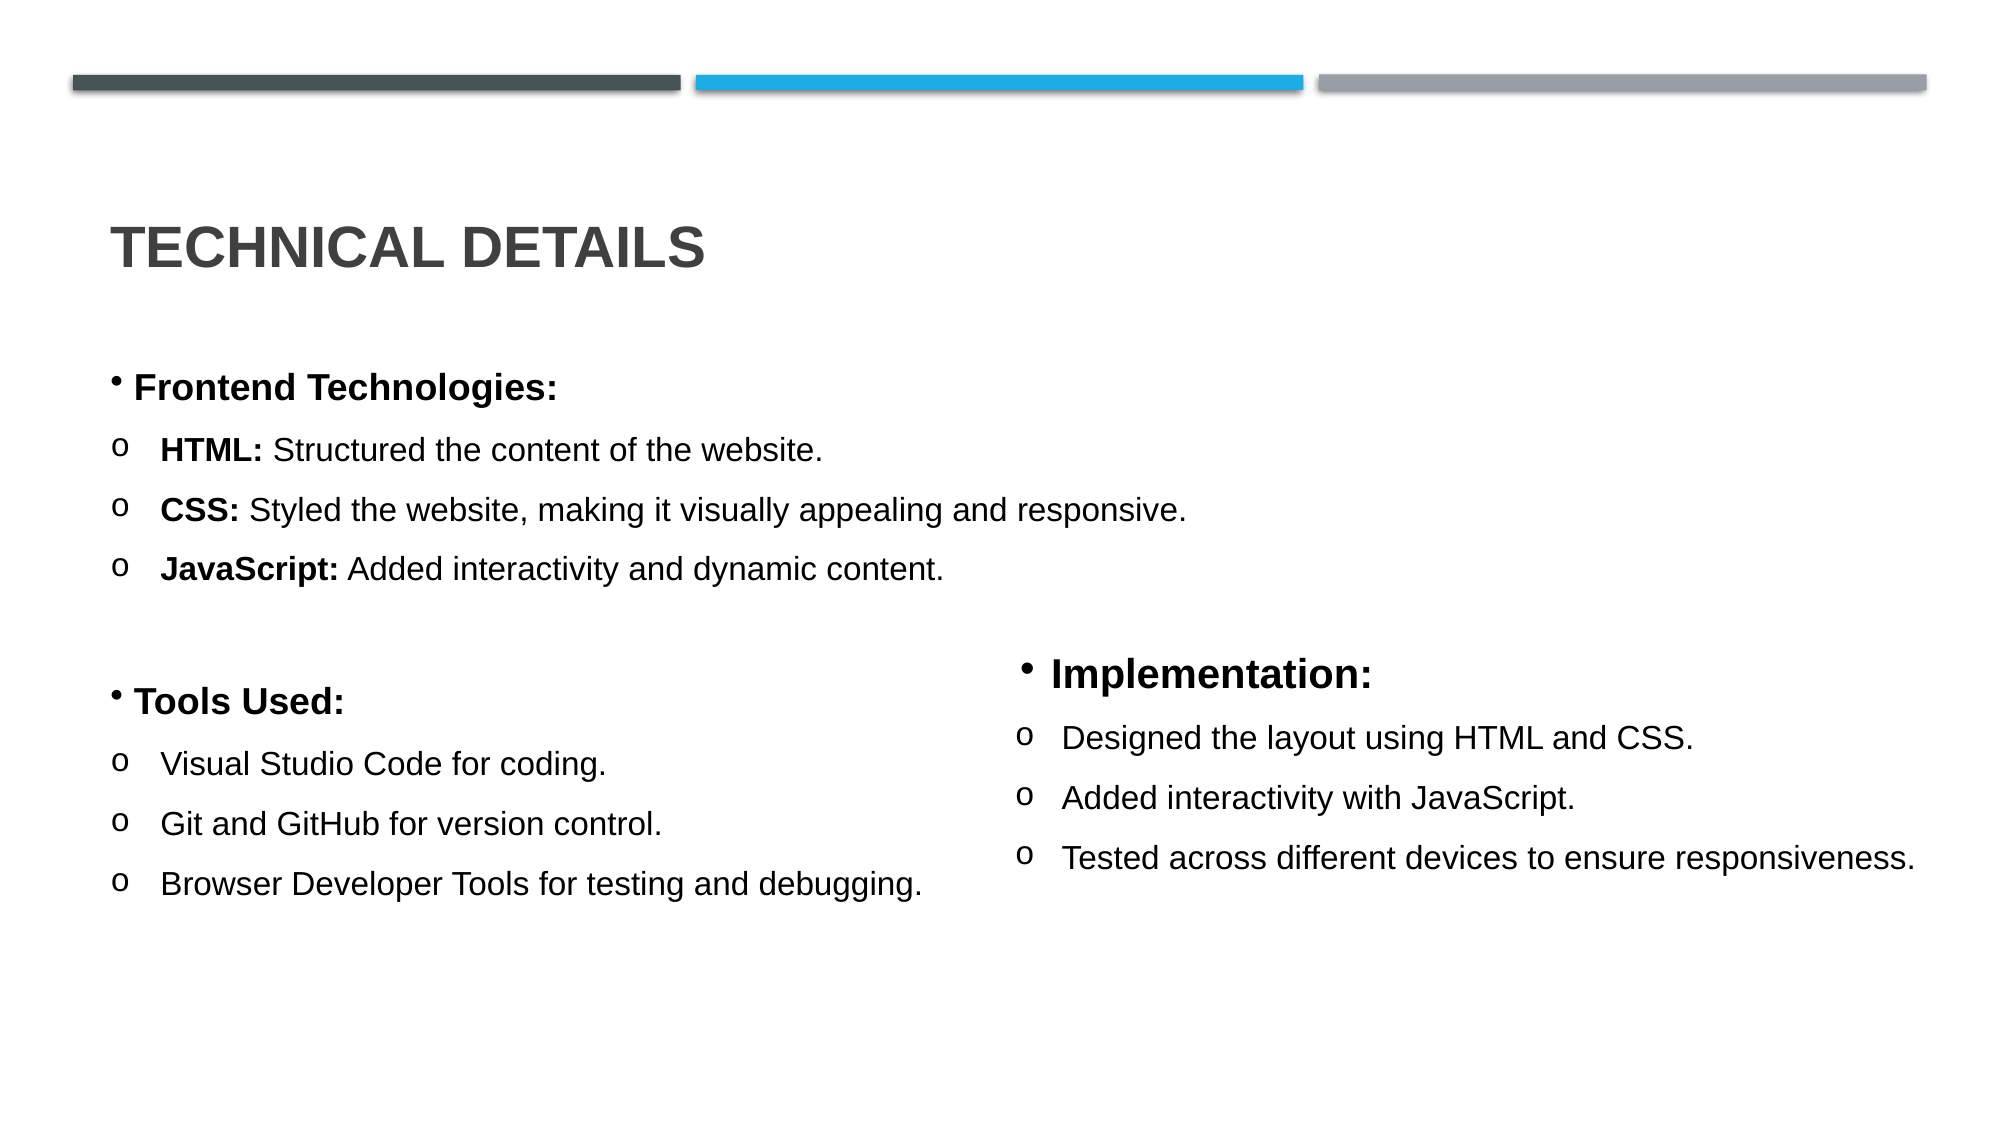

# Technical details
 Frontend Technologies:
HTML: Structured the content of the website.
CSS: Styled the website, making it visually appealing and responsive.
JavaScript: Added interactivity and dynamic content.

 Tools Used:
Visual Studio Code for coding.
Git and GitHub for version control.
Browser Developer Tools for testing and debugging.

 Implementation:
Designed the layout using HTML and CSS.
Added interactivity with JavaScript.
Tested across different devices to ensure responsiveness.